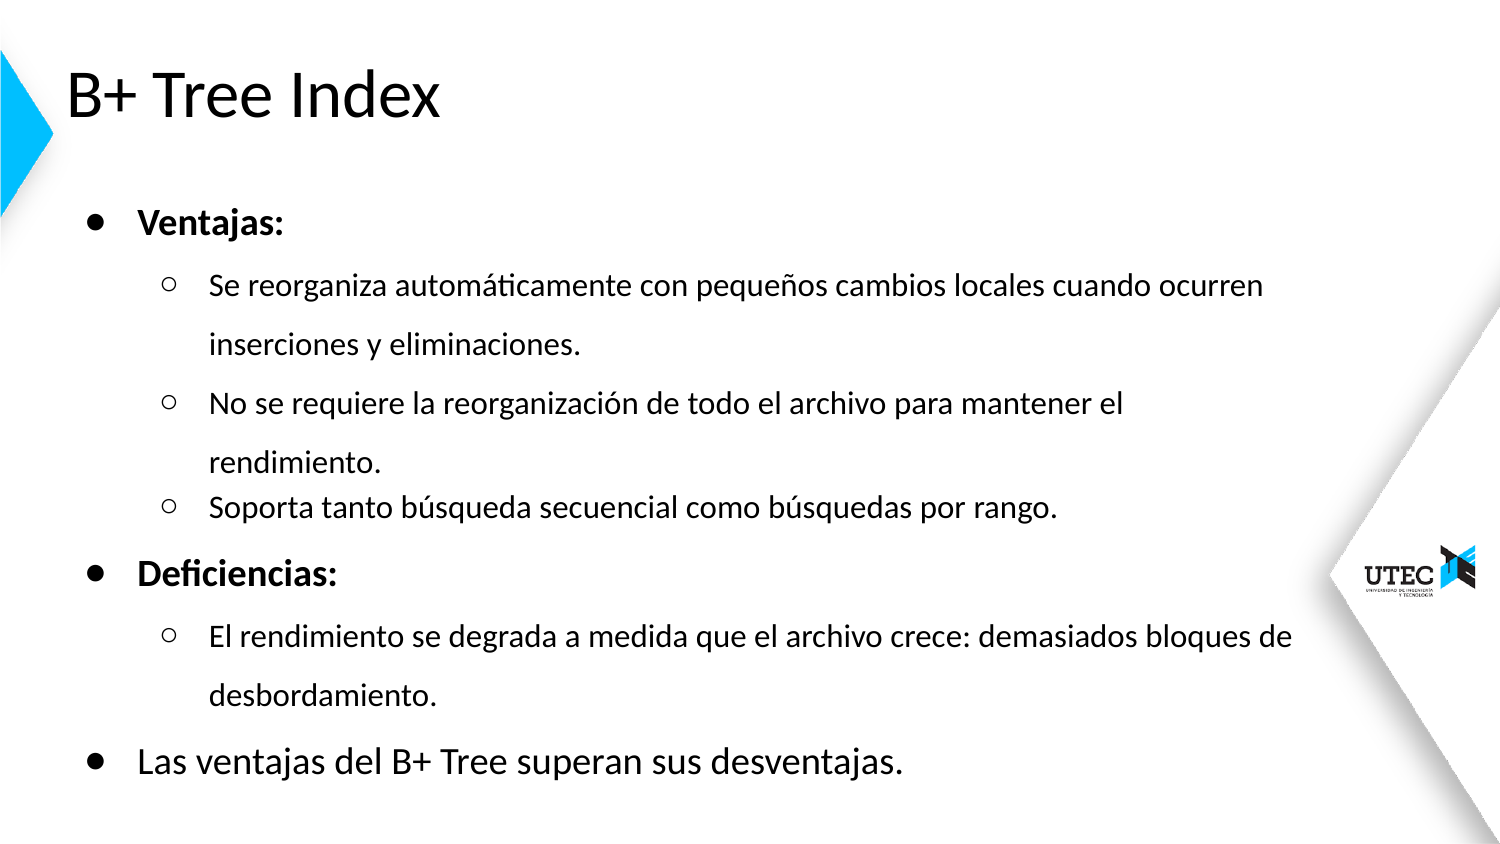

# B+ Tree Index
Ventajas:
Se reorganiza automáticamente con pequeños cambios locales cuando ocurren inserciones y eliminaciones.
No se requiere la reorganización de todo el archivo para mantener el rendimiento.
Soporta tanto búsqueda secuencial como búsquedas por rango.
Deficiencias:
El rendimiento se degrada a medida que el archivo crece: demasiados bloques de desbordamiento.
Las ventajas del B+ Tree superan sus desventajas.